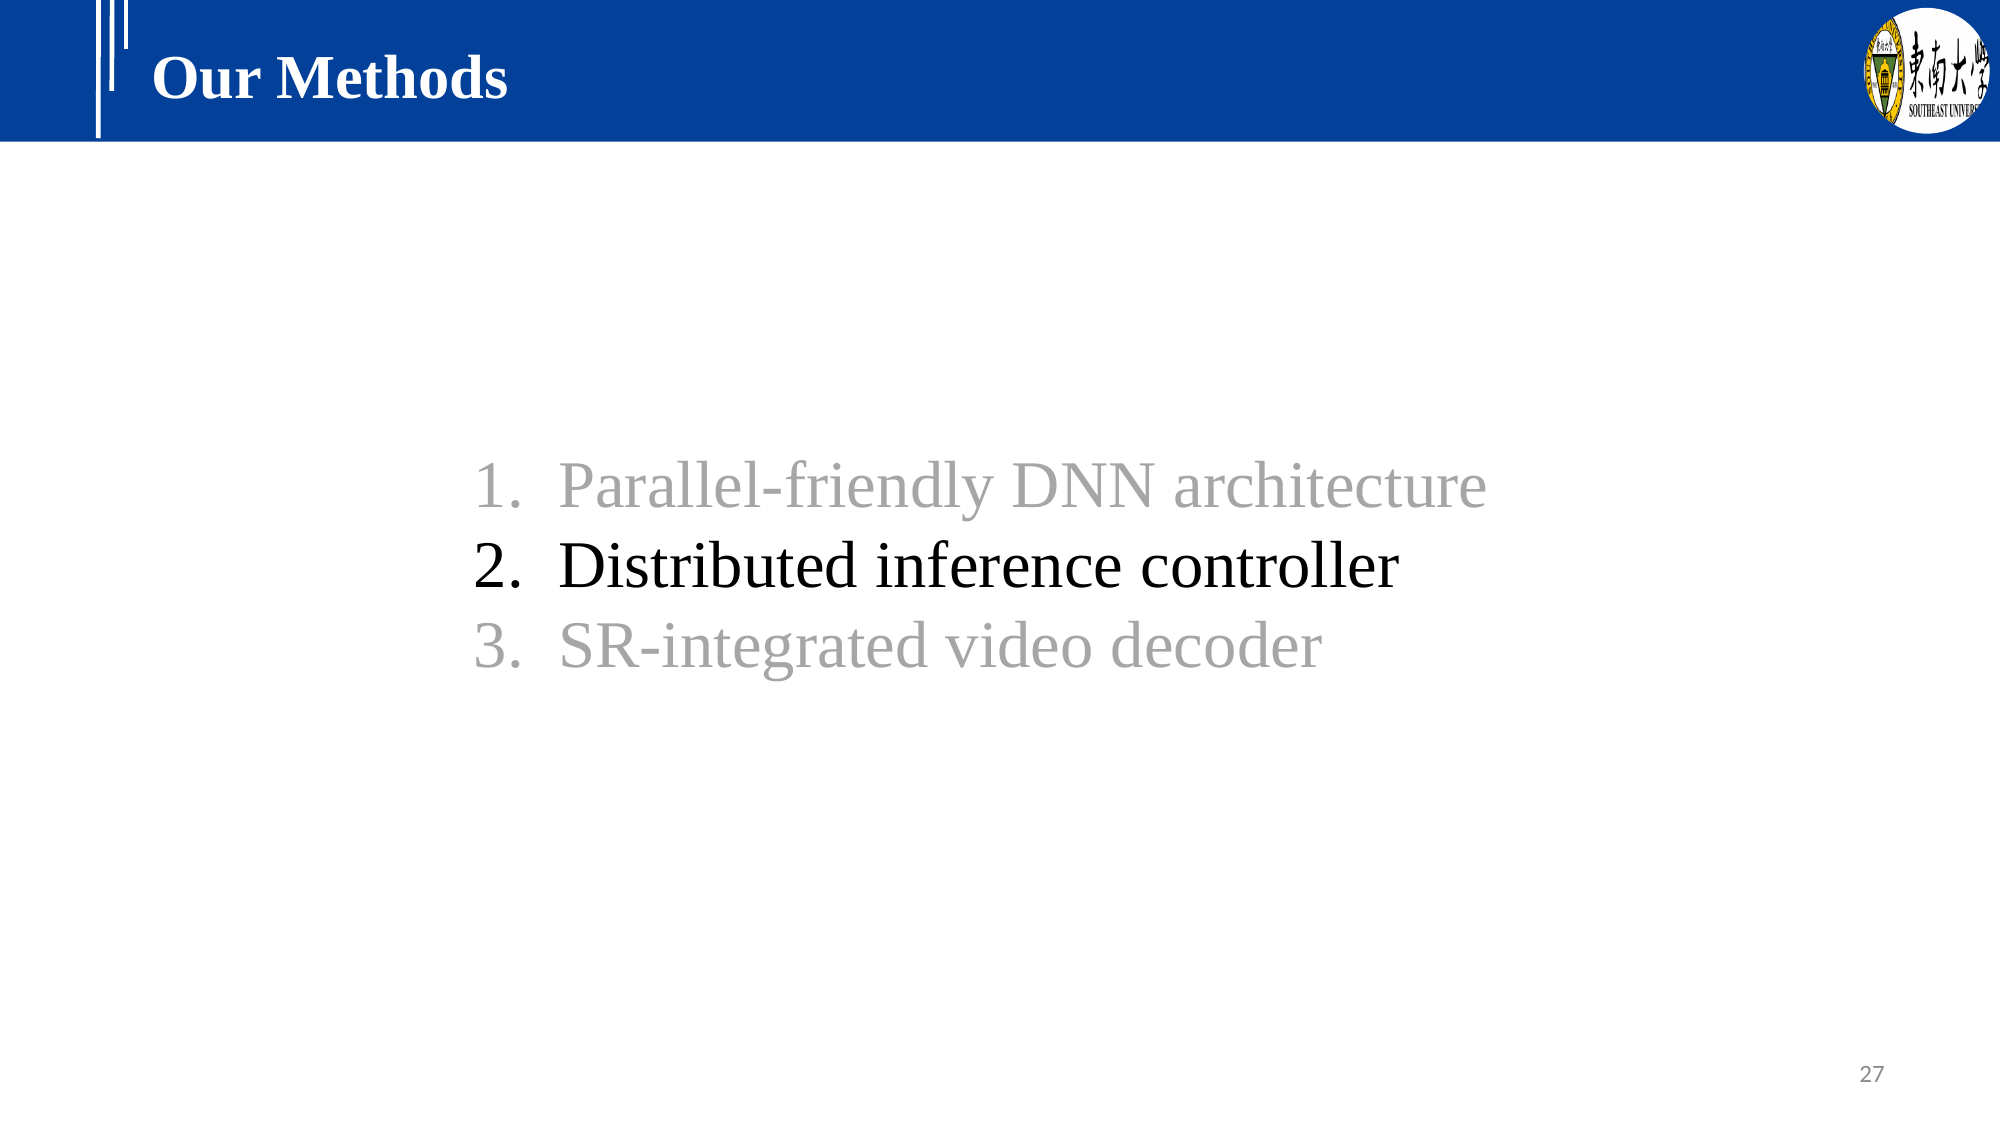

# Our Methods
Parallel-friendly DNN architecture
Distributed inference controller
SR-integrated video decoder
27